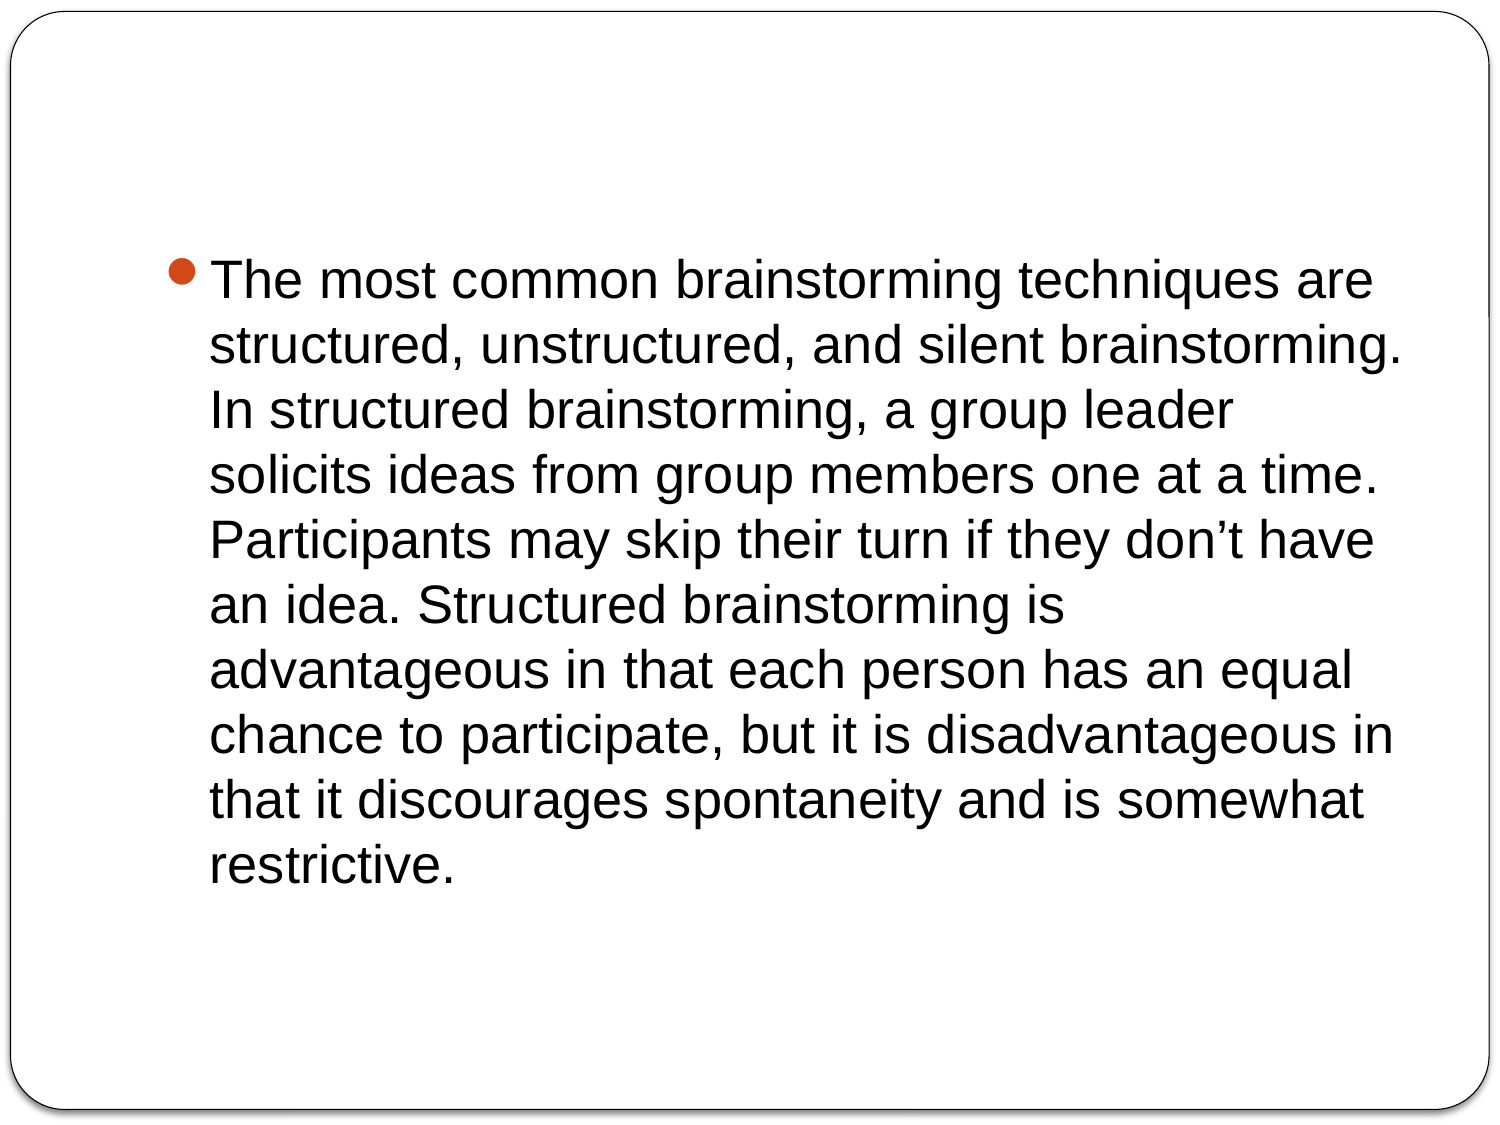

#
The most common brainstorming techniques are structured, unstructured, and silent brainstorming. In structured brainstorming, a group leader solicits ideas from group members one at a time. Participants may skip their turn if they don’t have an idea. Structured brainstorming is advantageous in that each person has an equal chance to participate, but it is disadvantageous in that it discourages spontaneity and is somewhat restrictive.